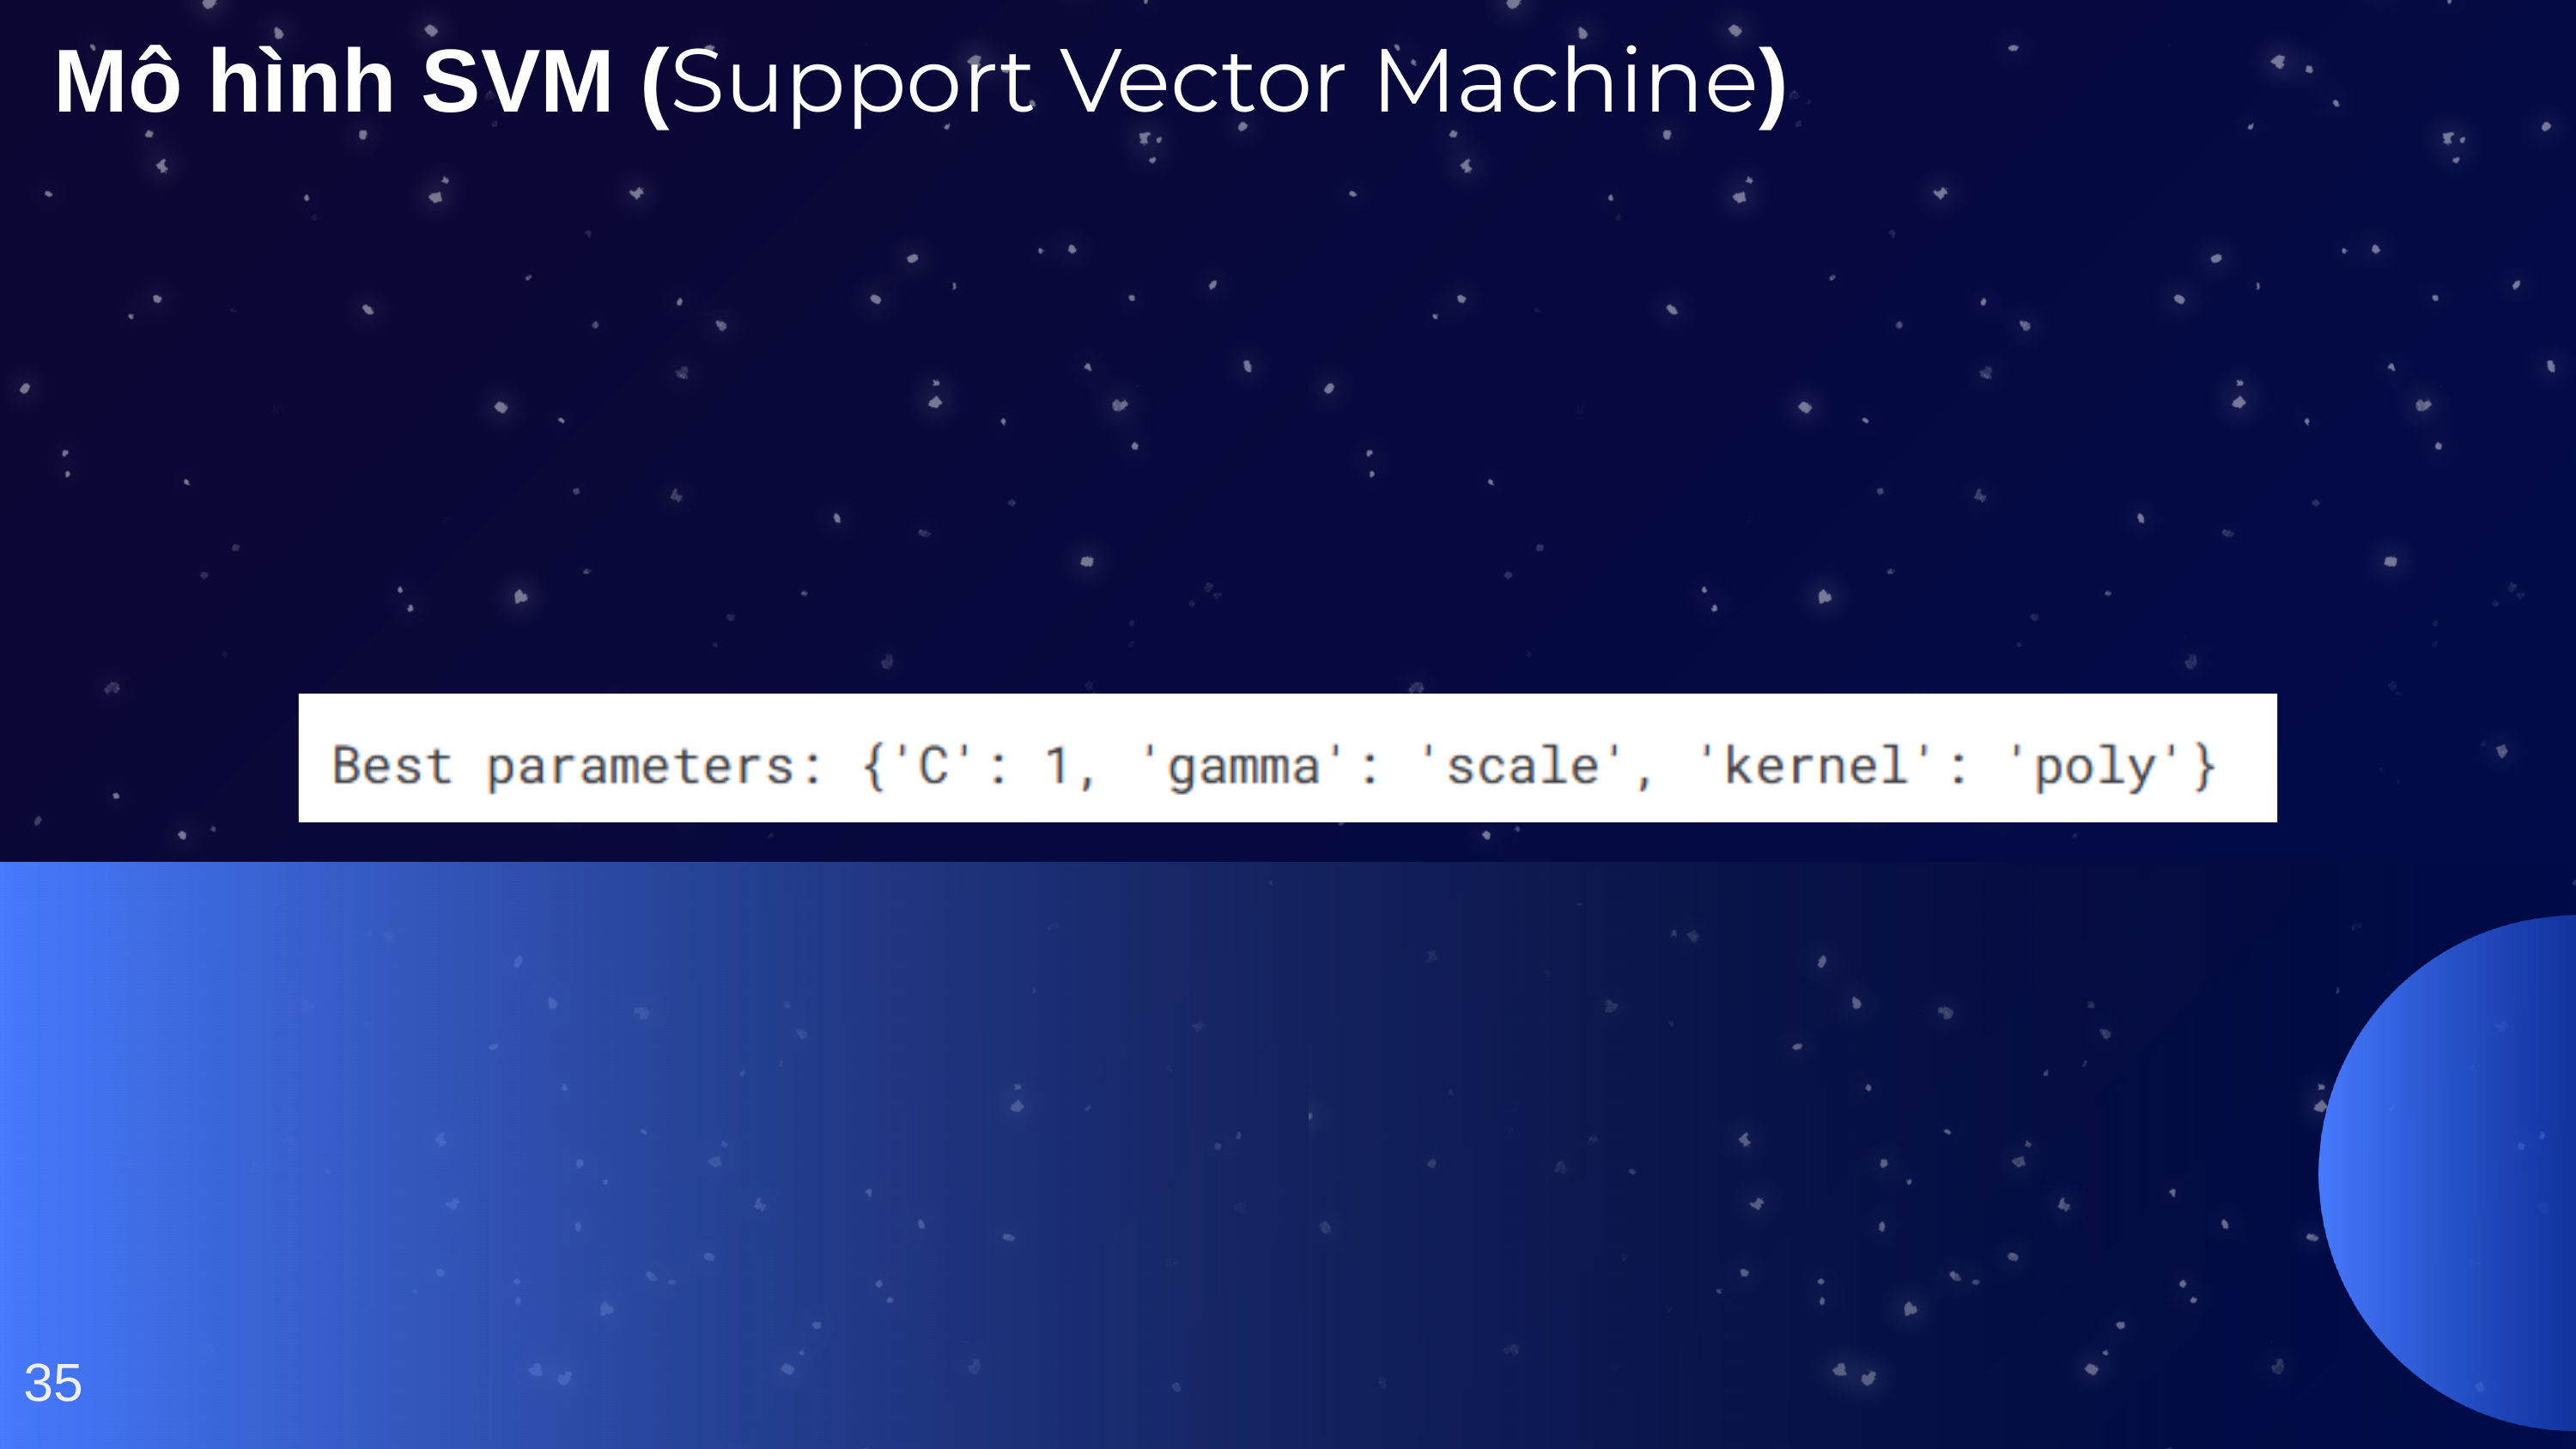

Mô hình SVM (Support Vector Machine)

35